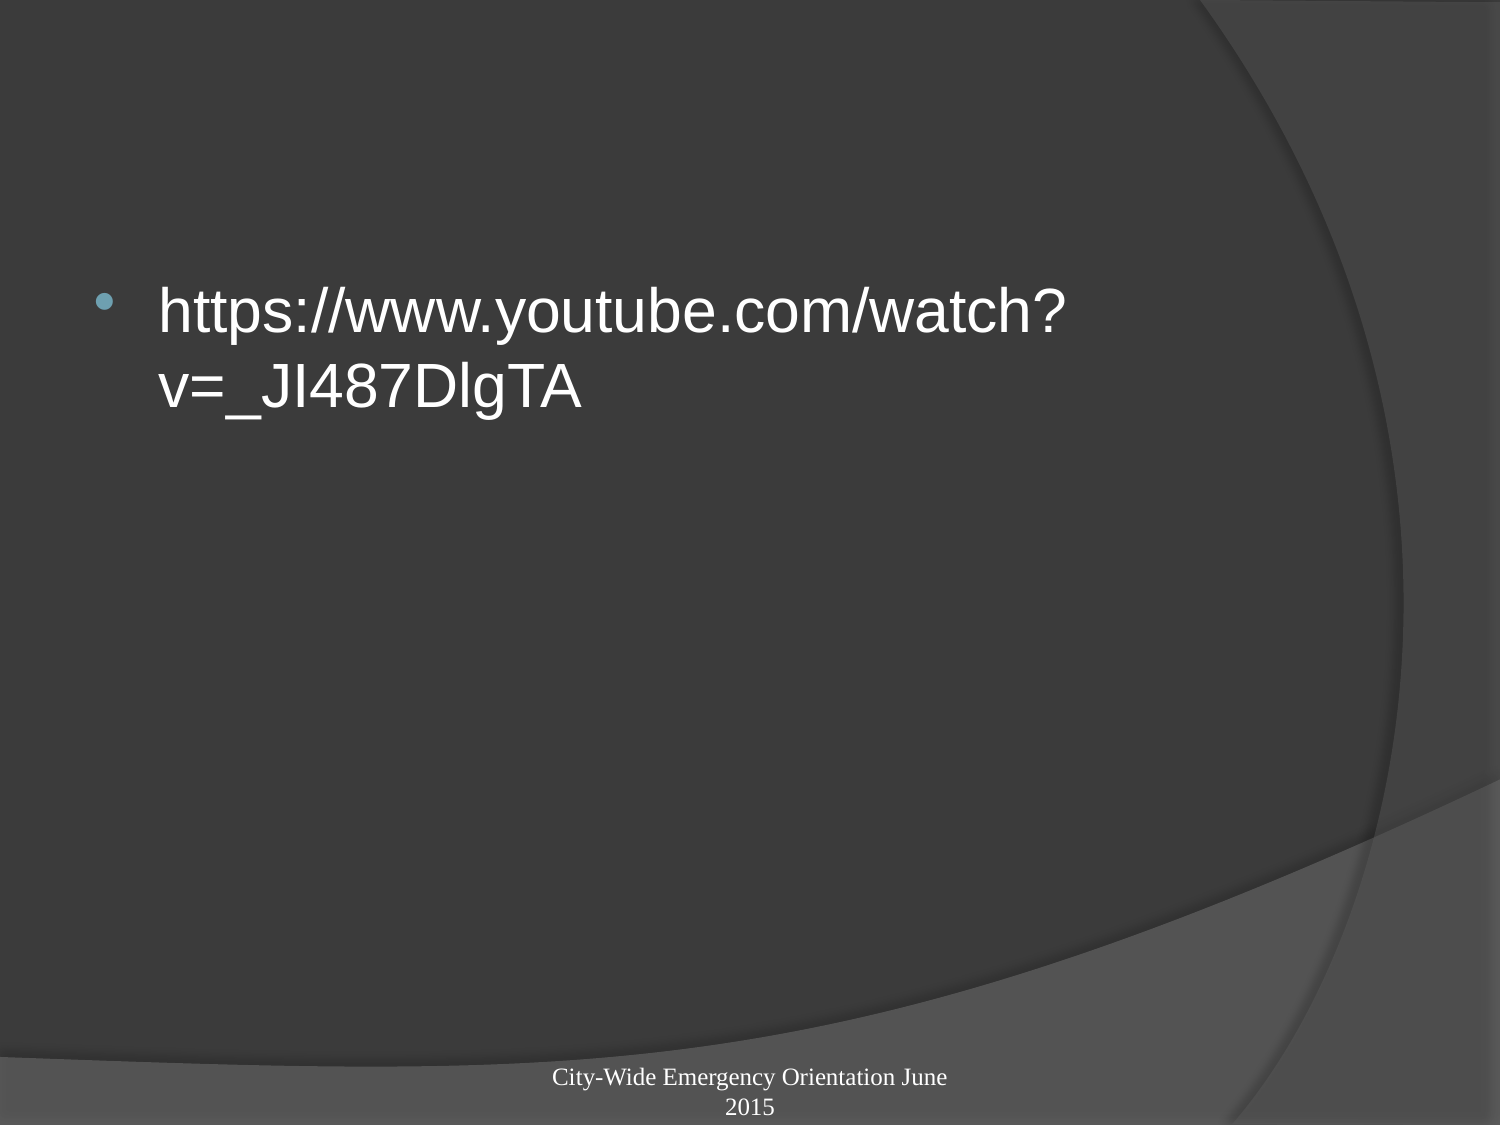

#
https://www.youtube.com/watch?v=_JI487DlgTA

City-Wide Emergency Orientation June 2015